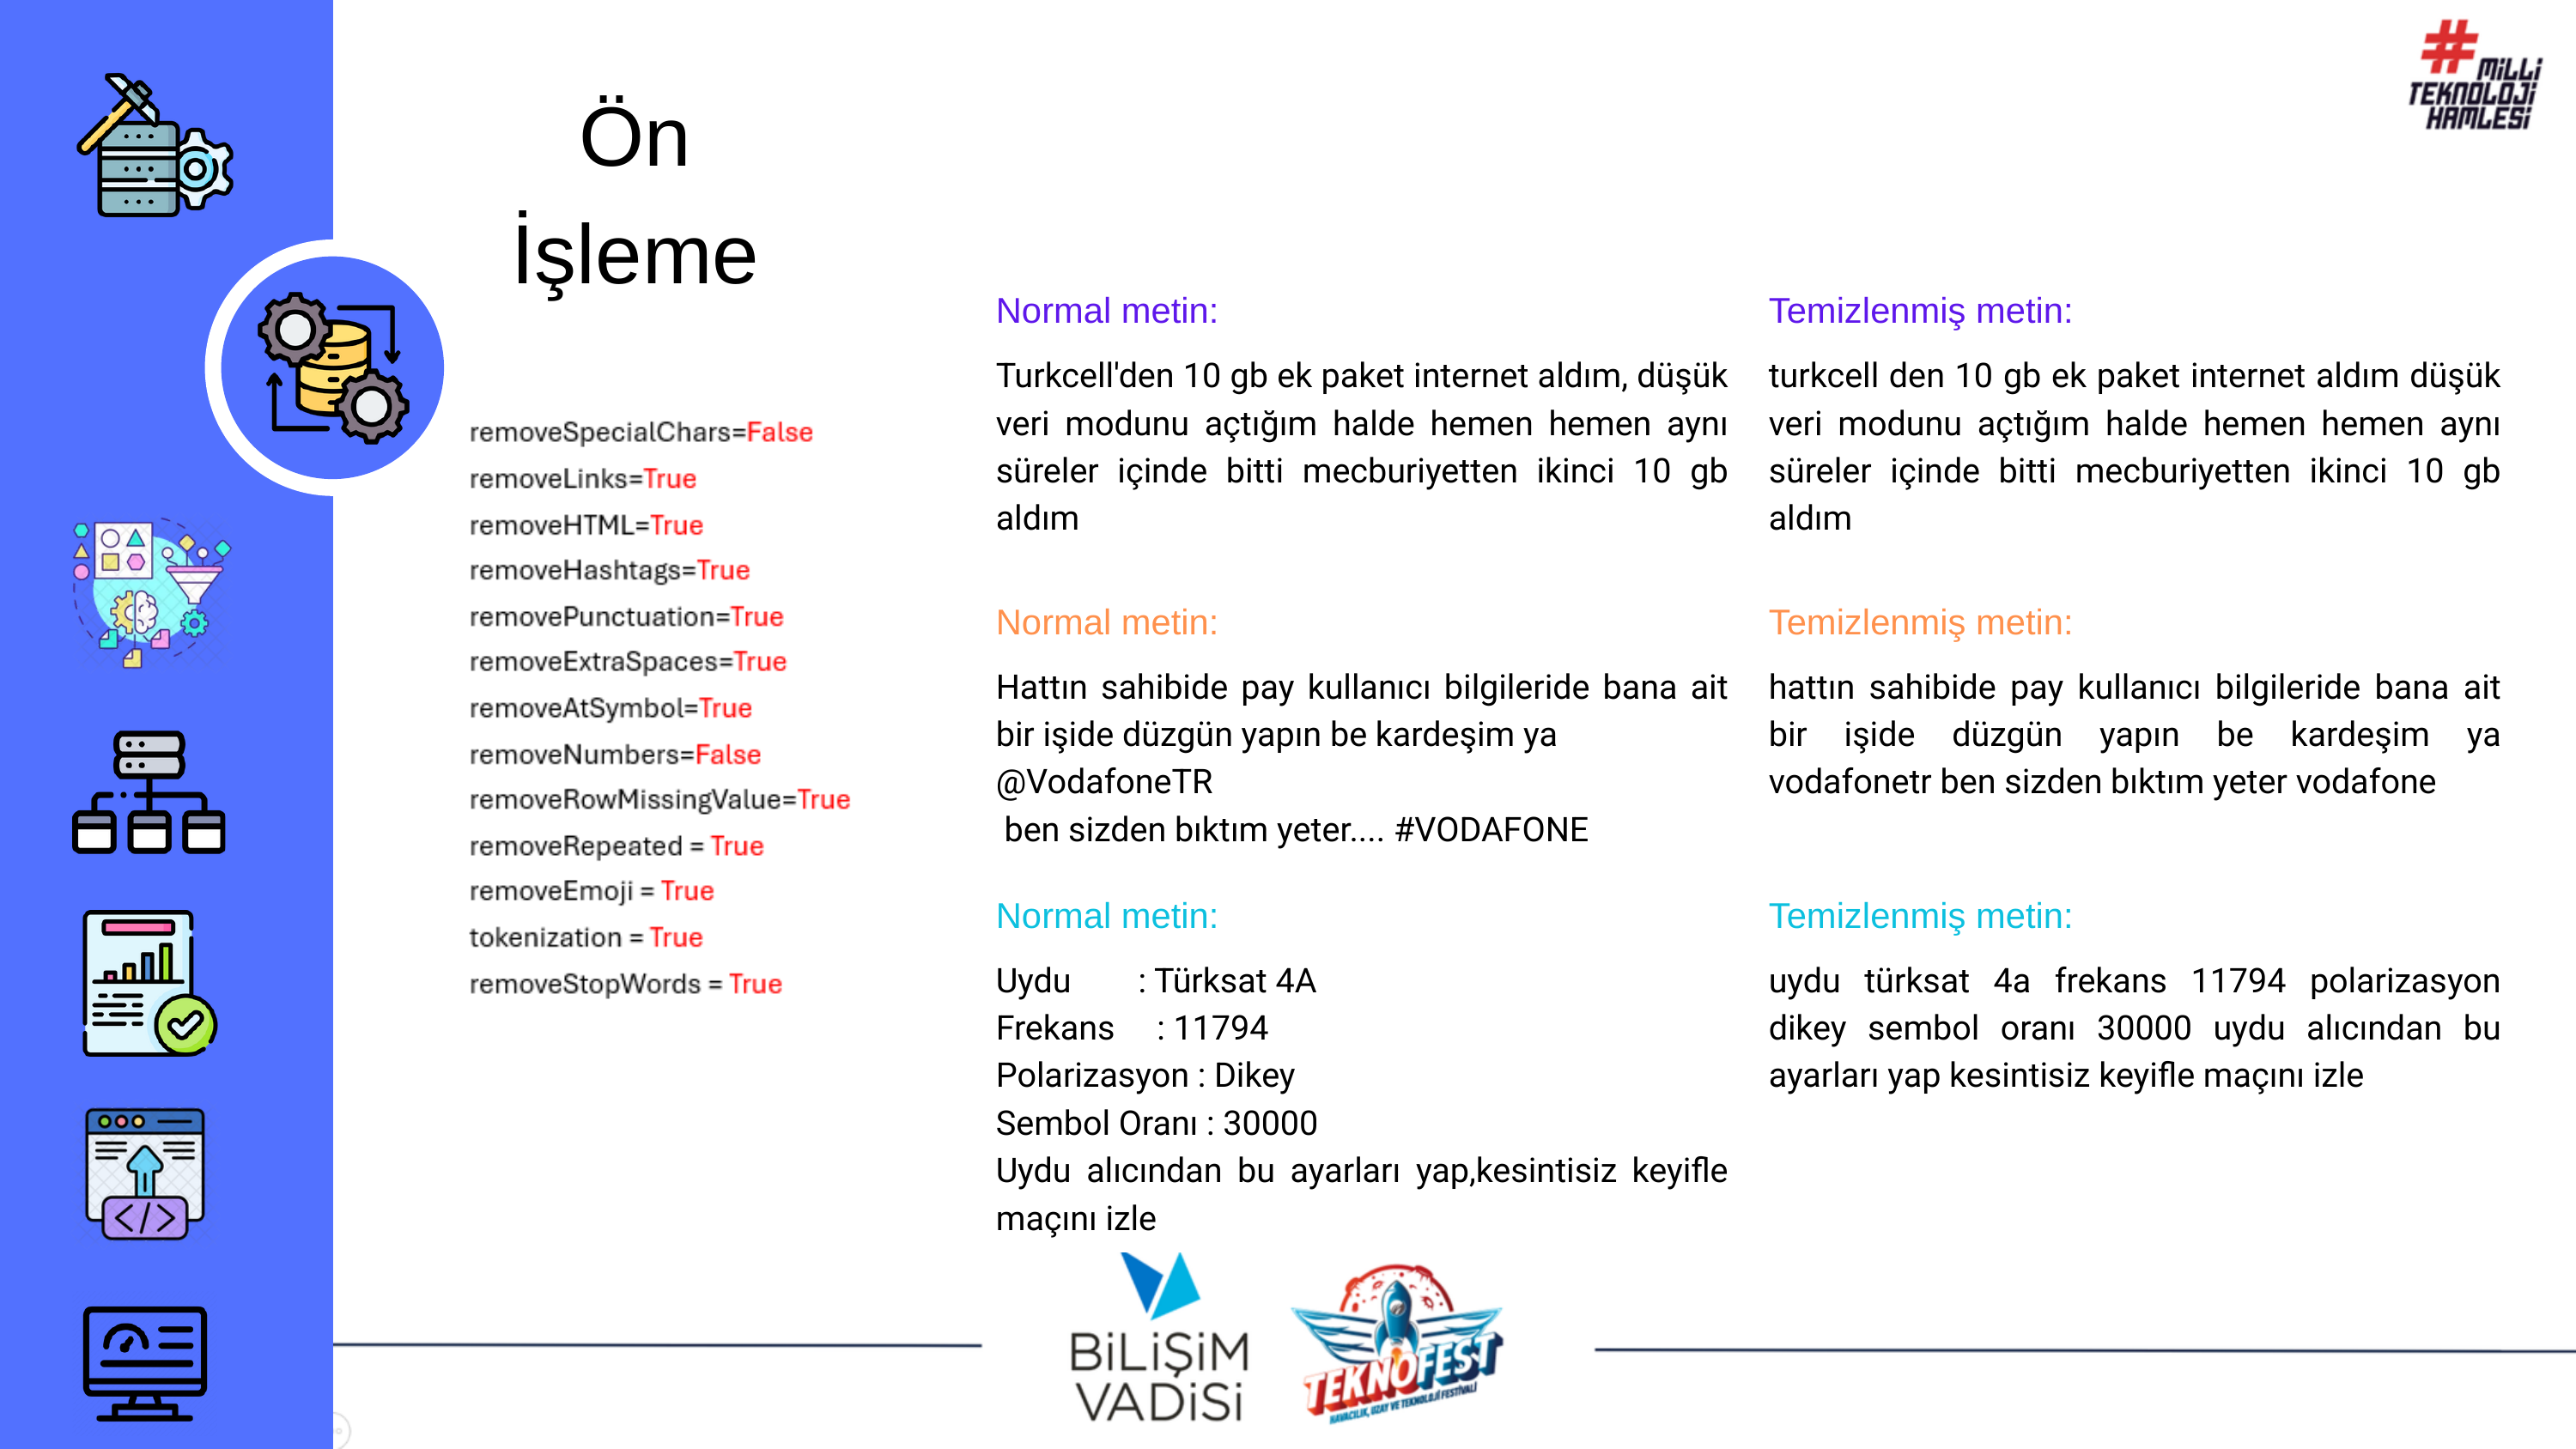

Ön İşleme

Normal metin:
Turkcell'den 10 gb ek paket internet aldım, düşük veri modunu açtığım halde hemen hemen aynı süreler içinde bitti mecburiyetten ikinci 10 gb aldım
Temizlenmiş metin:
turkcell den 10 gb ek paket internet aldım düşük veri modunu açtığım halde hemen hemen aynı süreler içinde bitti mecburiyetten ikinci 10 gb aldım

Normal metin:
Hattın sahibide pay kullanıcı bilgileride bana ait bir işide düzgün yapın be kardeşim ya
@VodafoneTR
 ben sizden bıktım yeter.... #VODAFONE
Temizlenmiş metin:
hattın sahibide pay kullanıcı bilgileride bana ait bir işide düzgün yapın be kardeşim ya vodafonetr ben sizden bıktım yeter vodafone

Normal metin:
Uydu        : Türksat 4A
Frekans     : 11794
Polarizasyon : Dikey
Sembol Oranı : 30000
Uydu alıcından bu ayarları yap,kesintisiz keyifle maçını izle

Temizlenmiş metin:
uydu türksat 4a frekans 11794 polarizasyon dikey sembol oranı 30000 uydu alıcından bu ayarları yap kesintisiz keyifle maçını izle